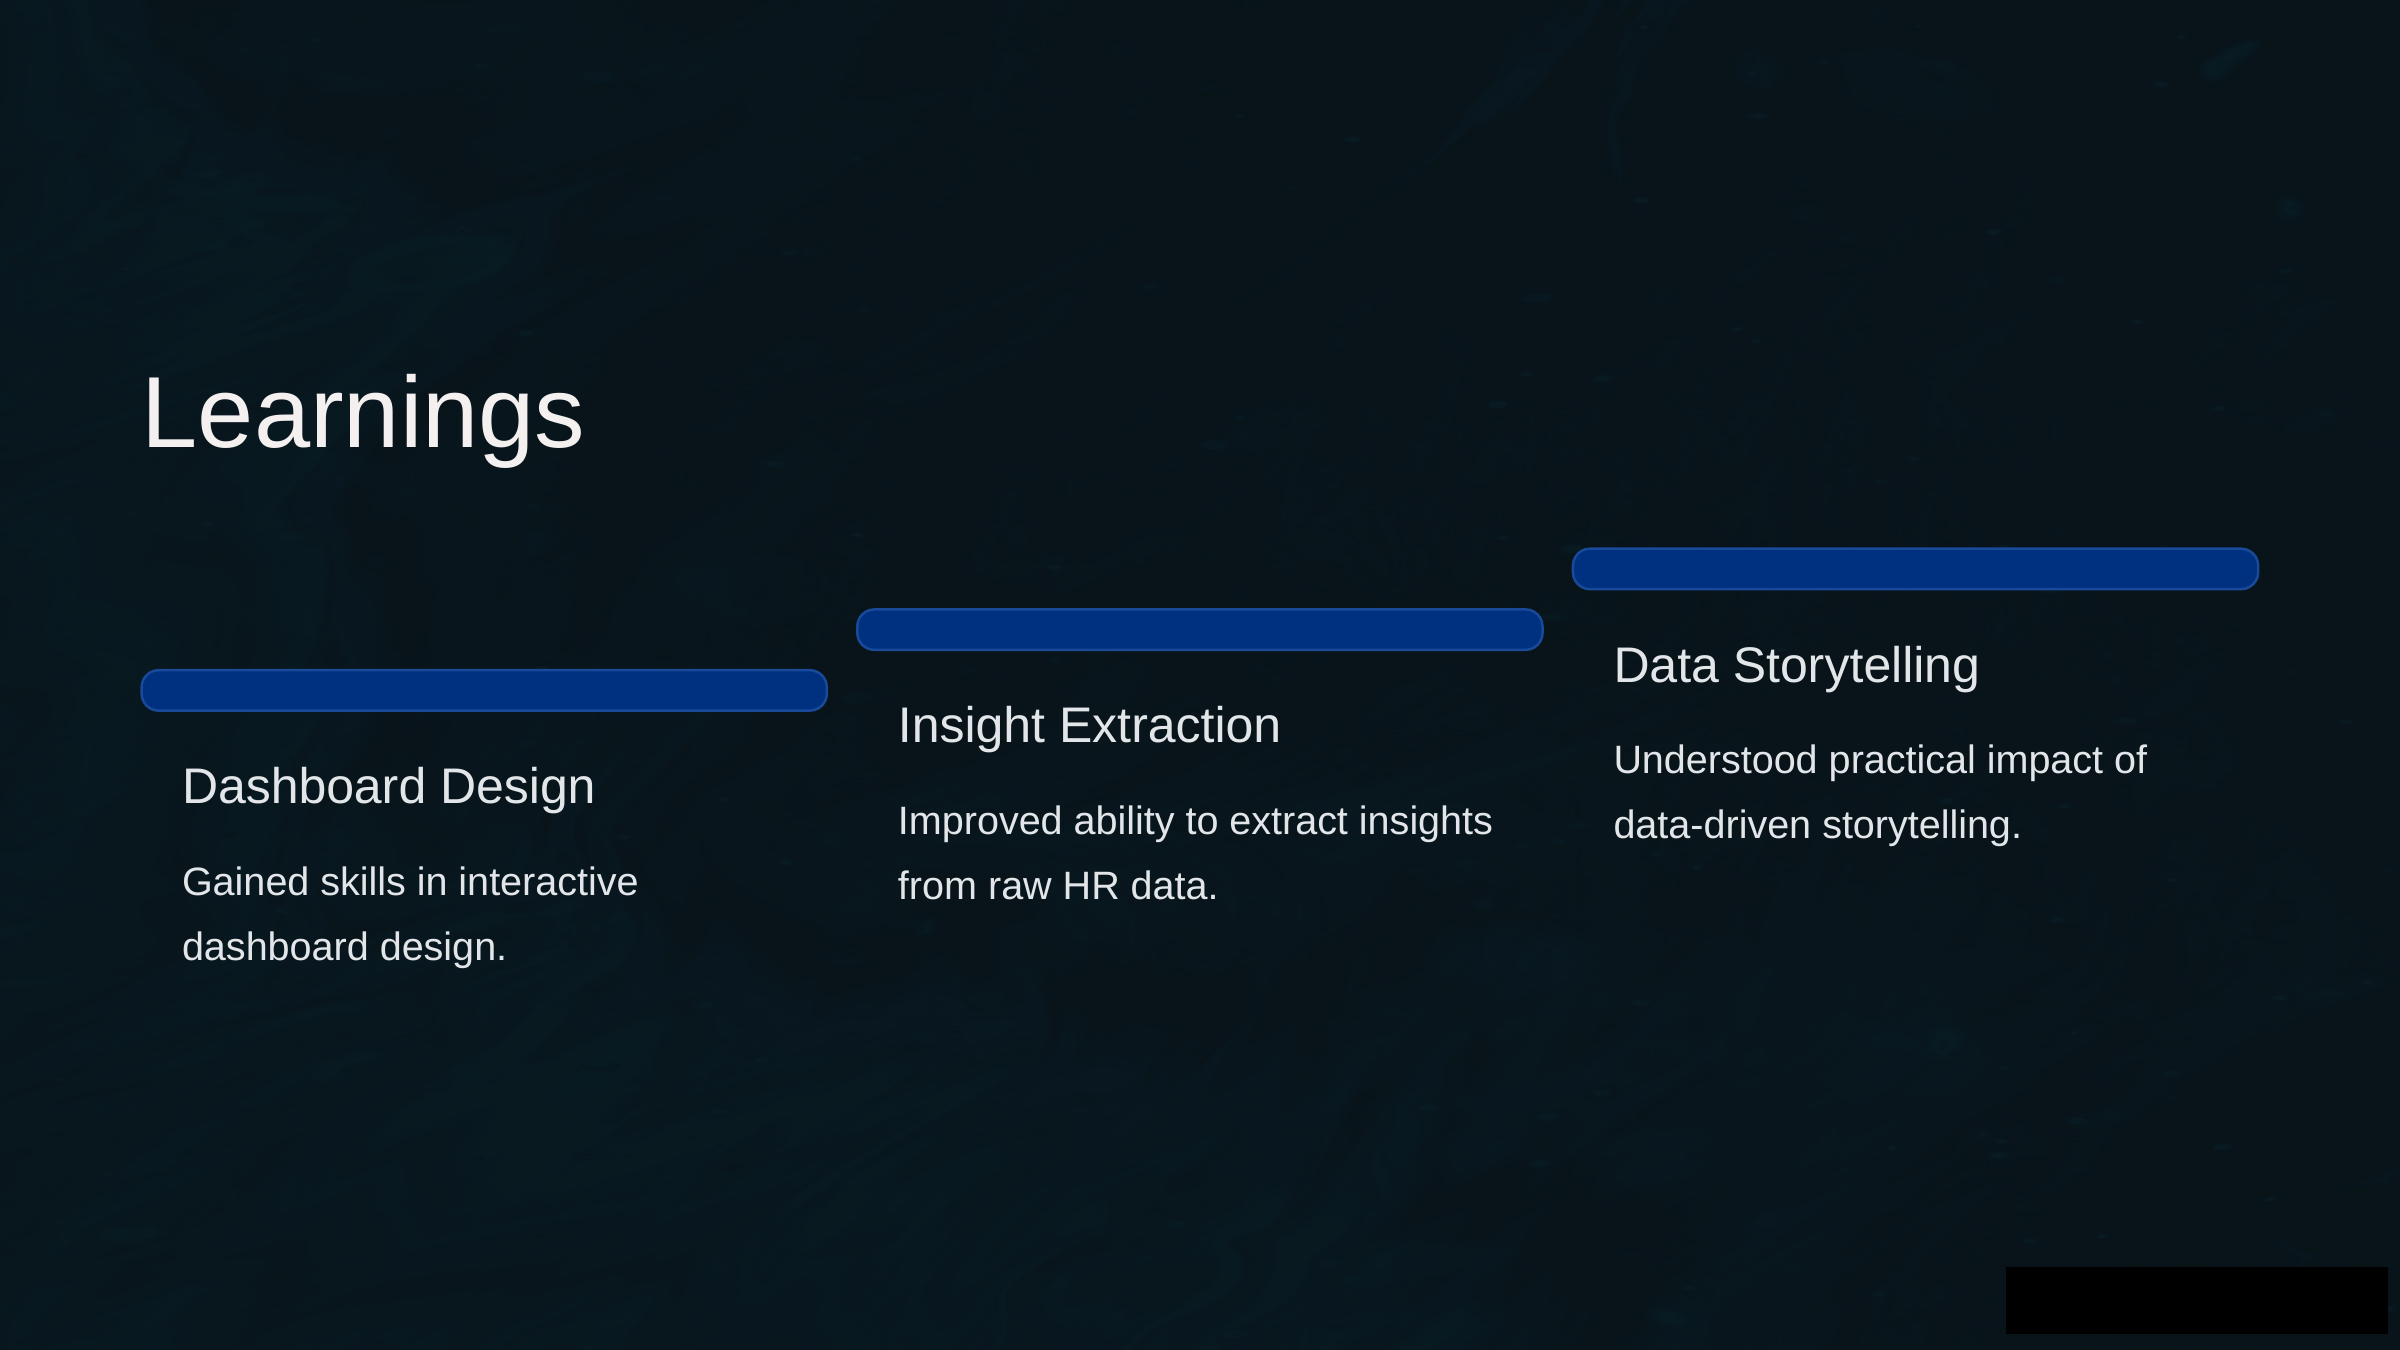

Learnings

Data Storytelling

Insight Extraction
Understood practical impact of data-driven storytelling.
Dashboard Design
Improved ability to extract insights from raw HR data.
Gained skills in interactive dashboard design.